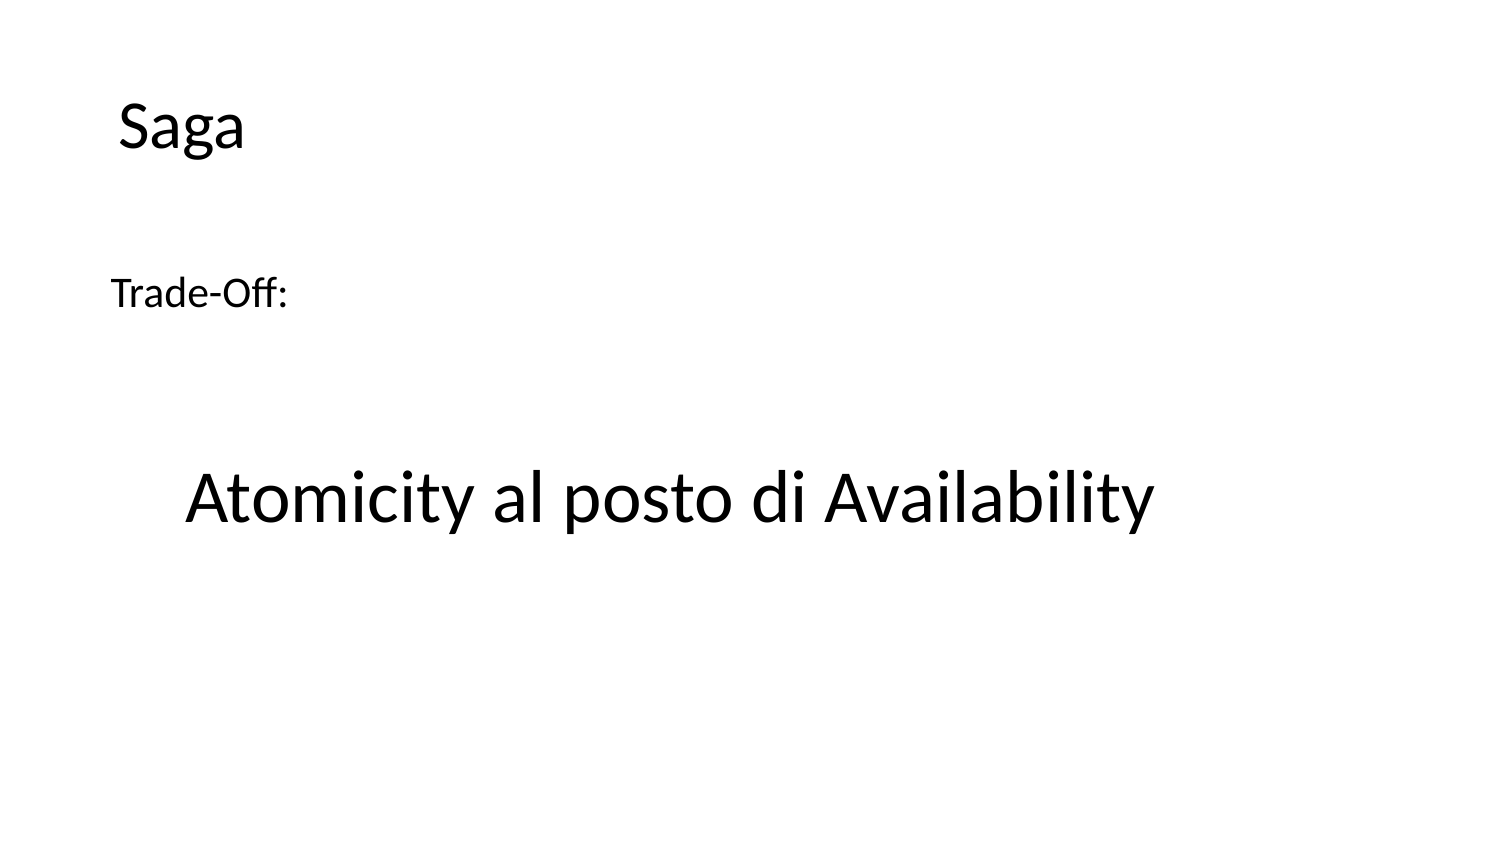

# Saga
Trade-Off:

Atomicity al posto di Availability